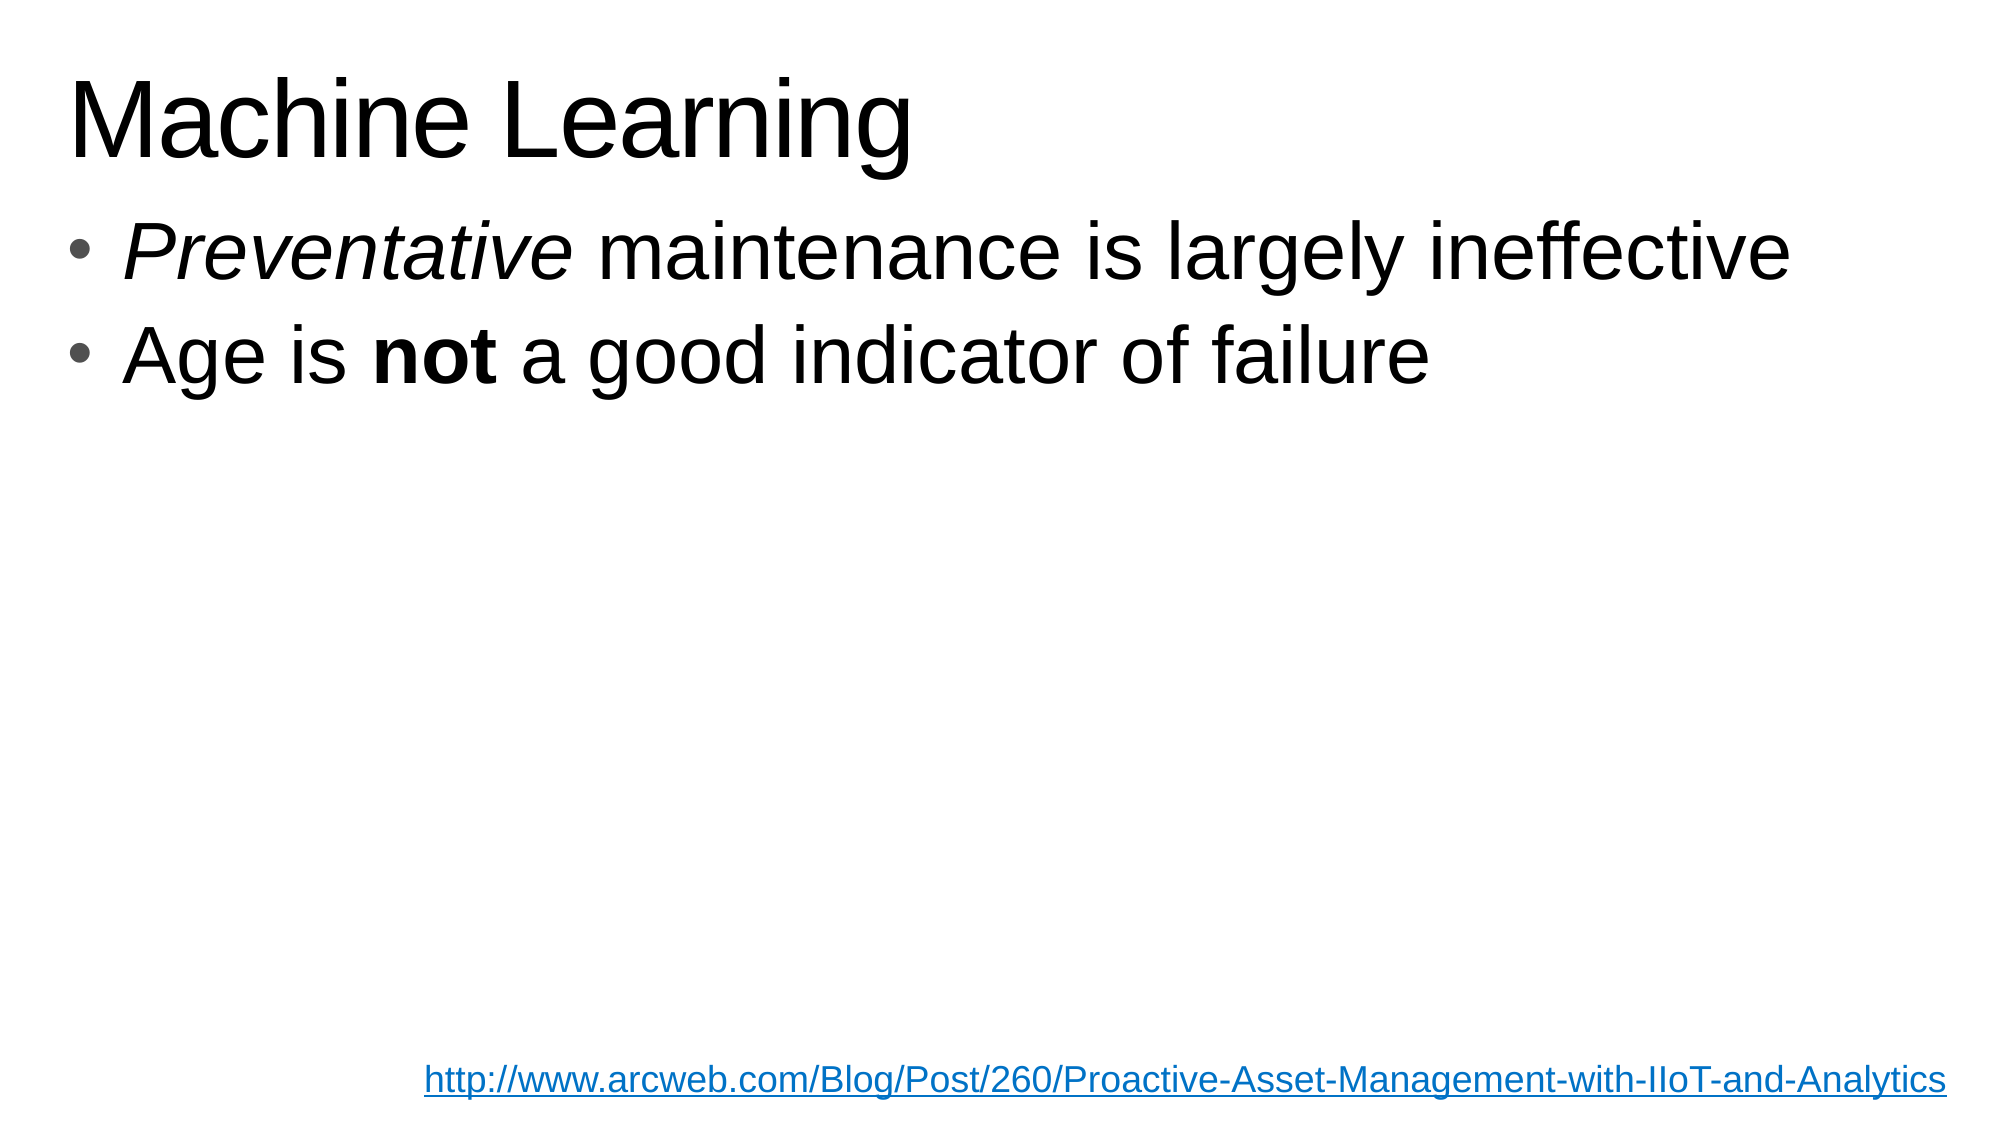

# Machine Learning
Preventative maintenance is largely ineffective
Age is not a good indicator of failure

http://www.arcweb.com/Blog/Post/260/Proactive-Asset-Management-with-IIoT-and-Analytics